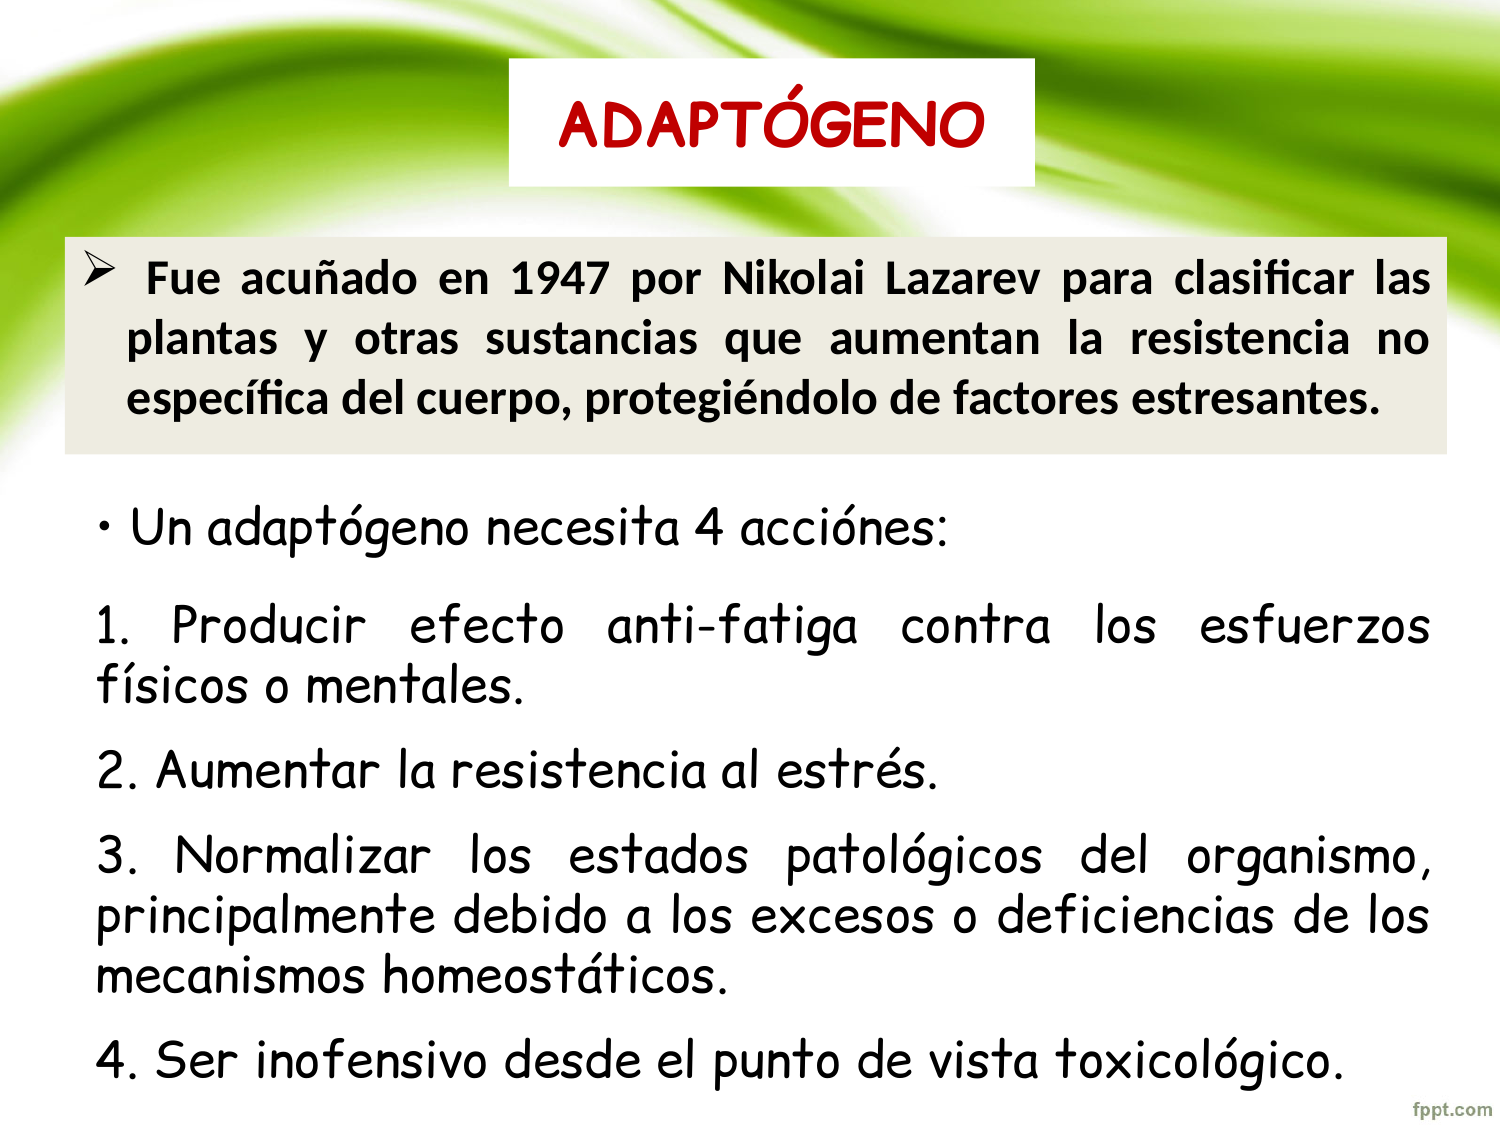

# ADAPTÓGENO
 Fue acuñado en 1947 por Nikolai Lazarev para clasificar las plantas y otras sustancias que aumentan la resistencia no específica del cuerpo, protegiéndolo de factores estresantes.
TERMO AINDA HOJE NÃO TOTALMENTE  ACEITO PELA MEDICINA
• Un adaptógeno necesita 4 acciónes:
1. Producir efecto anti-fatiga contra los esfuerzos físicos o mentales.
2. Aumentar la resistencia al estrés.
3. Normalizar los estados patológicos del organismo, principalmente debido a los excesos o deficiencias de los mecanismos homeostáticos.
4. Ser inofensivo desde el punto de vista toxicológico.